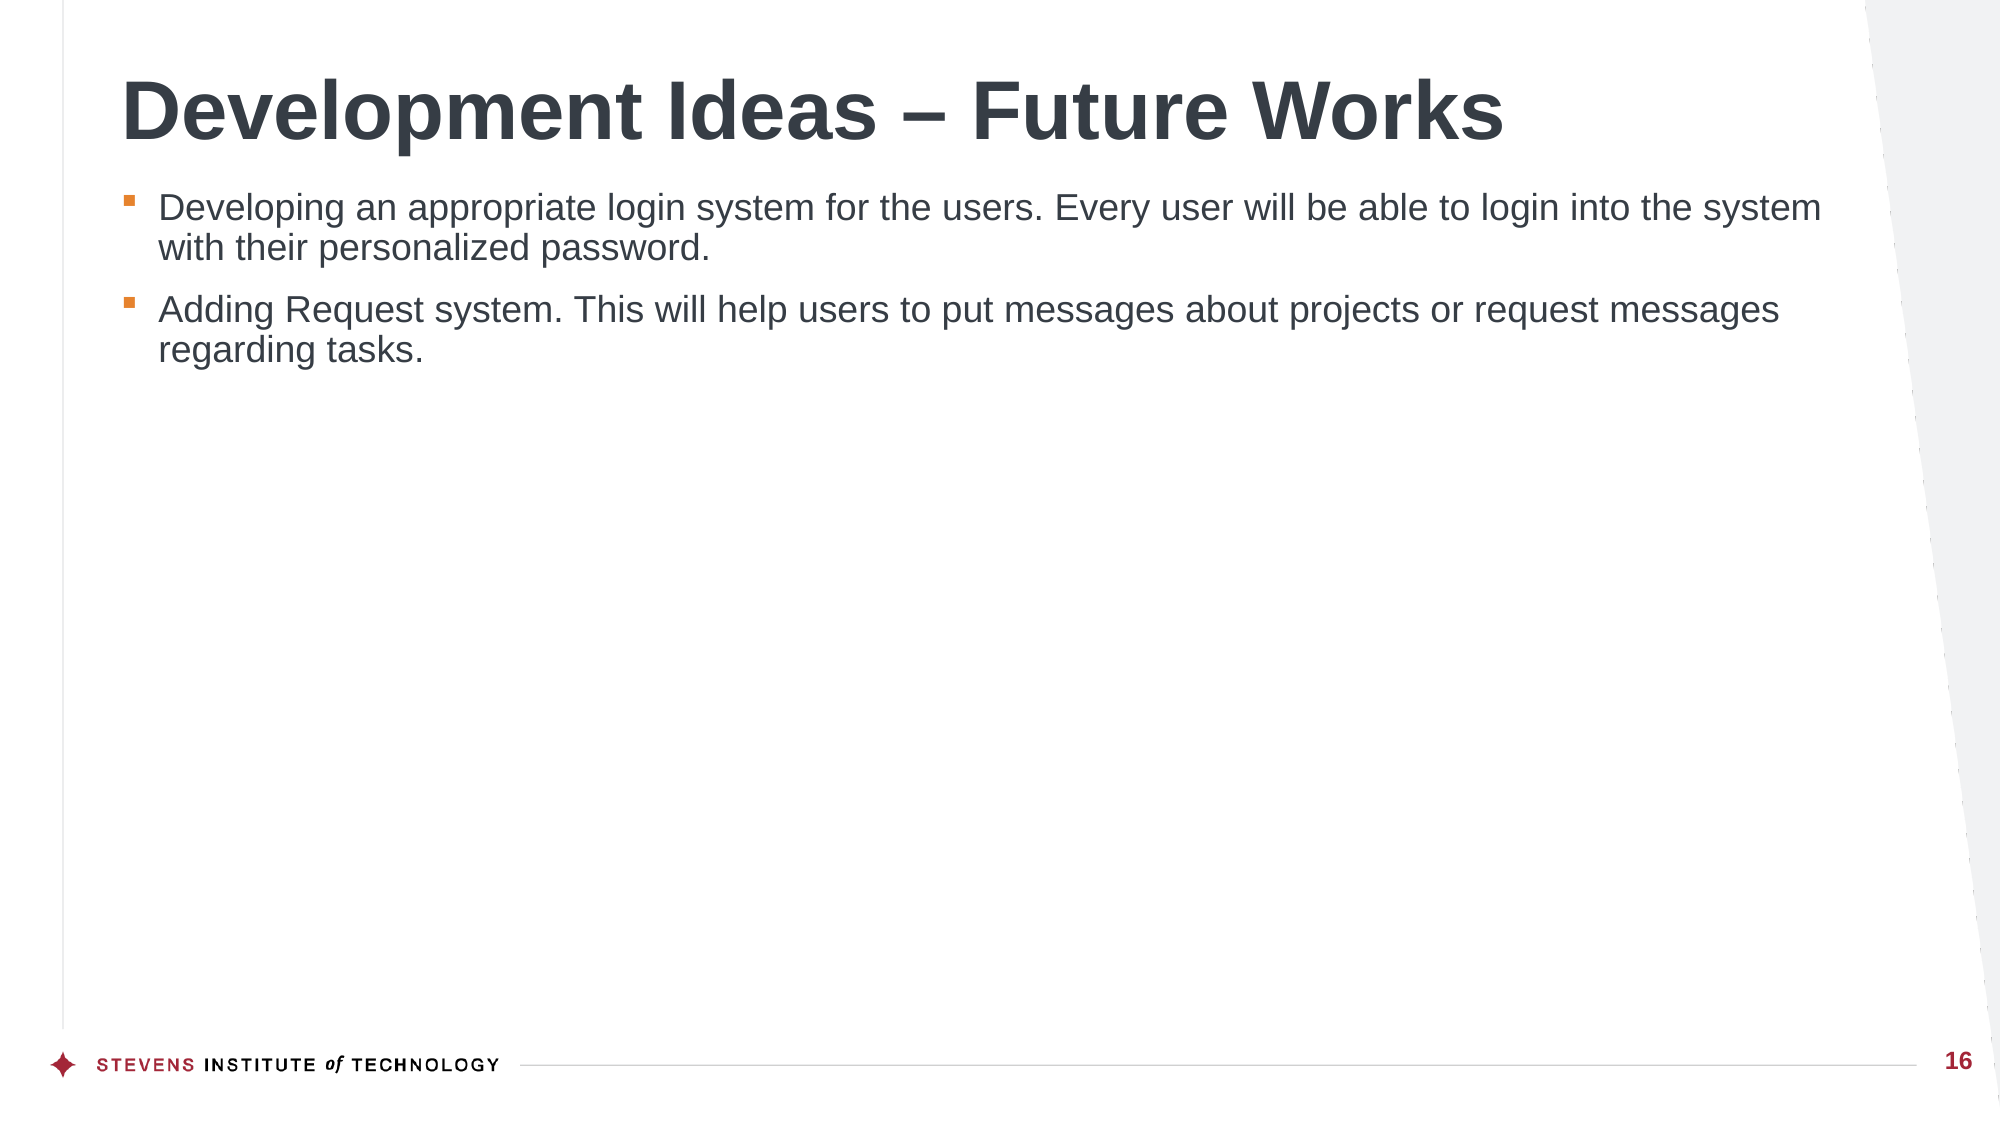

# Development Ideas – Future Works
Developing an appropriate login system for the users. Every user will be able to login into the system with their personalized password.
Adding Request system. This will help users to put messages about projects or request messages regarding tasks.

16